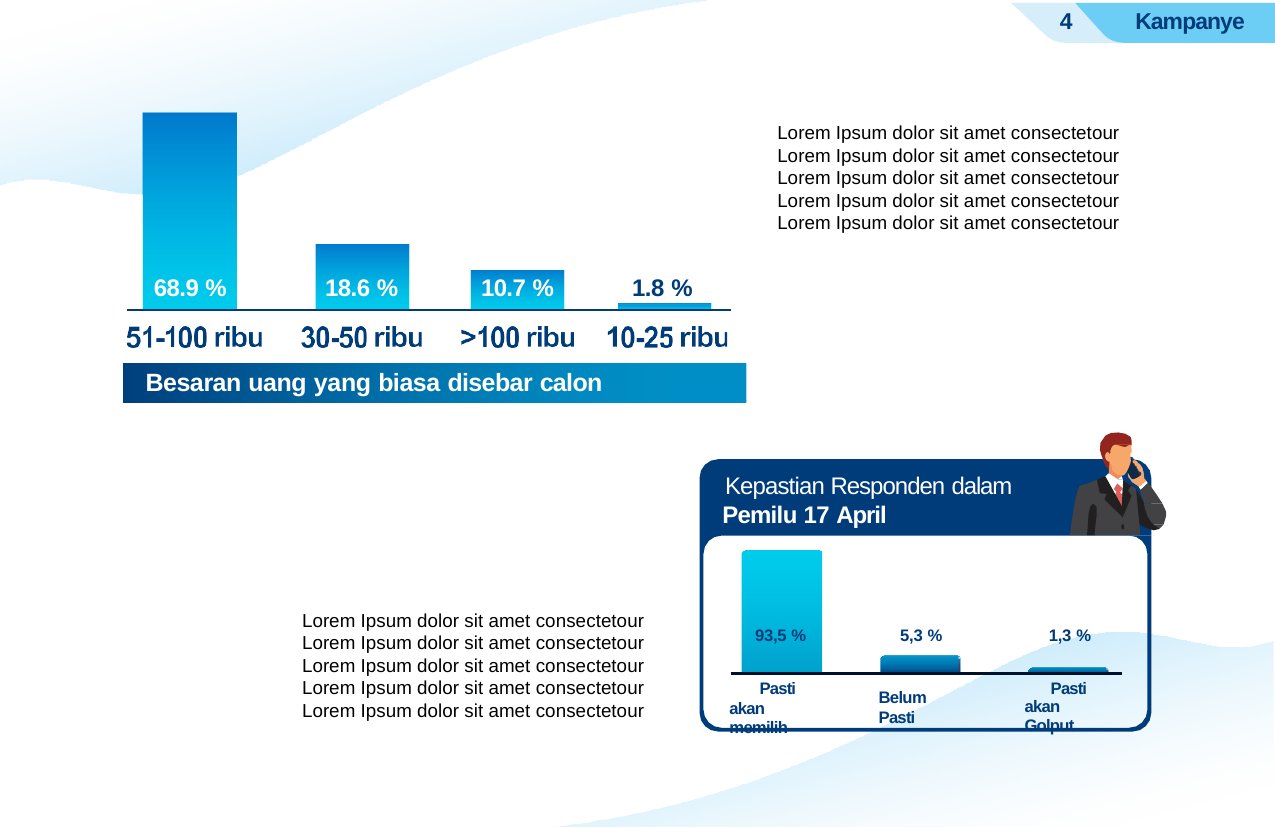

4
Kampanye
Lorem Ipsum dolor sit amet consectetour
Lorem Ipsum dolor sit amet consectetour
Lorem Ipsum dolor sit amet consectetour
Lorem Ipsum dolor sit amet consectetour
Lorem Ipsum dolor sit amet consectetour
68.9 %
18.6 %
10.7 %
1.8 %

Besaran uang yang biasa disebar calon

Kepastian Responden dalam
Pemilu 17 April

Lorem Ipsum dolor sit amet consectetour
Lorem Ipsum dolor sit amet consectetour
Lorem Ipsum dolor sit amet consectetour
Lorem Ipsum dolor sit amet consectetour
Lorem Ipsum dolor sit amet consectetour
93,5 %
5,3 %
1,3 %

Pasti  akan memilih
Pasti  akan Golput
Belum Pasti